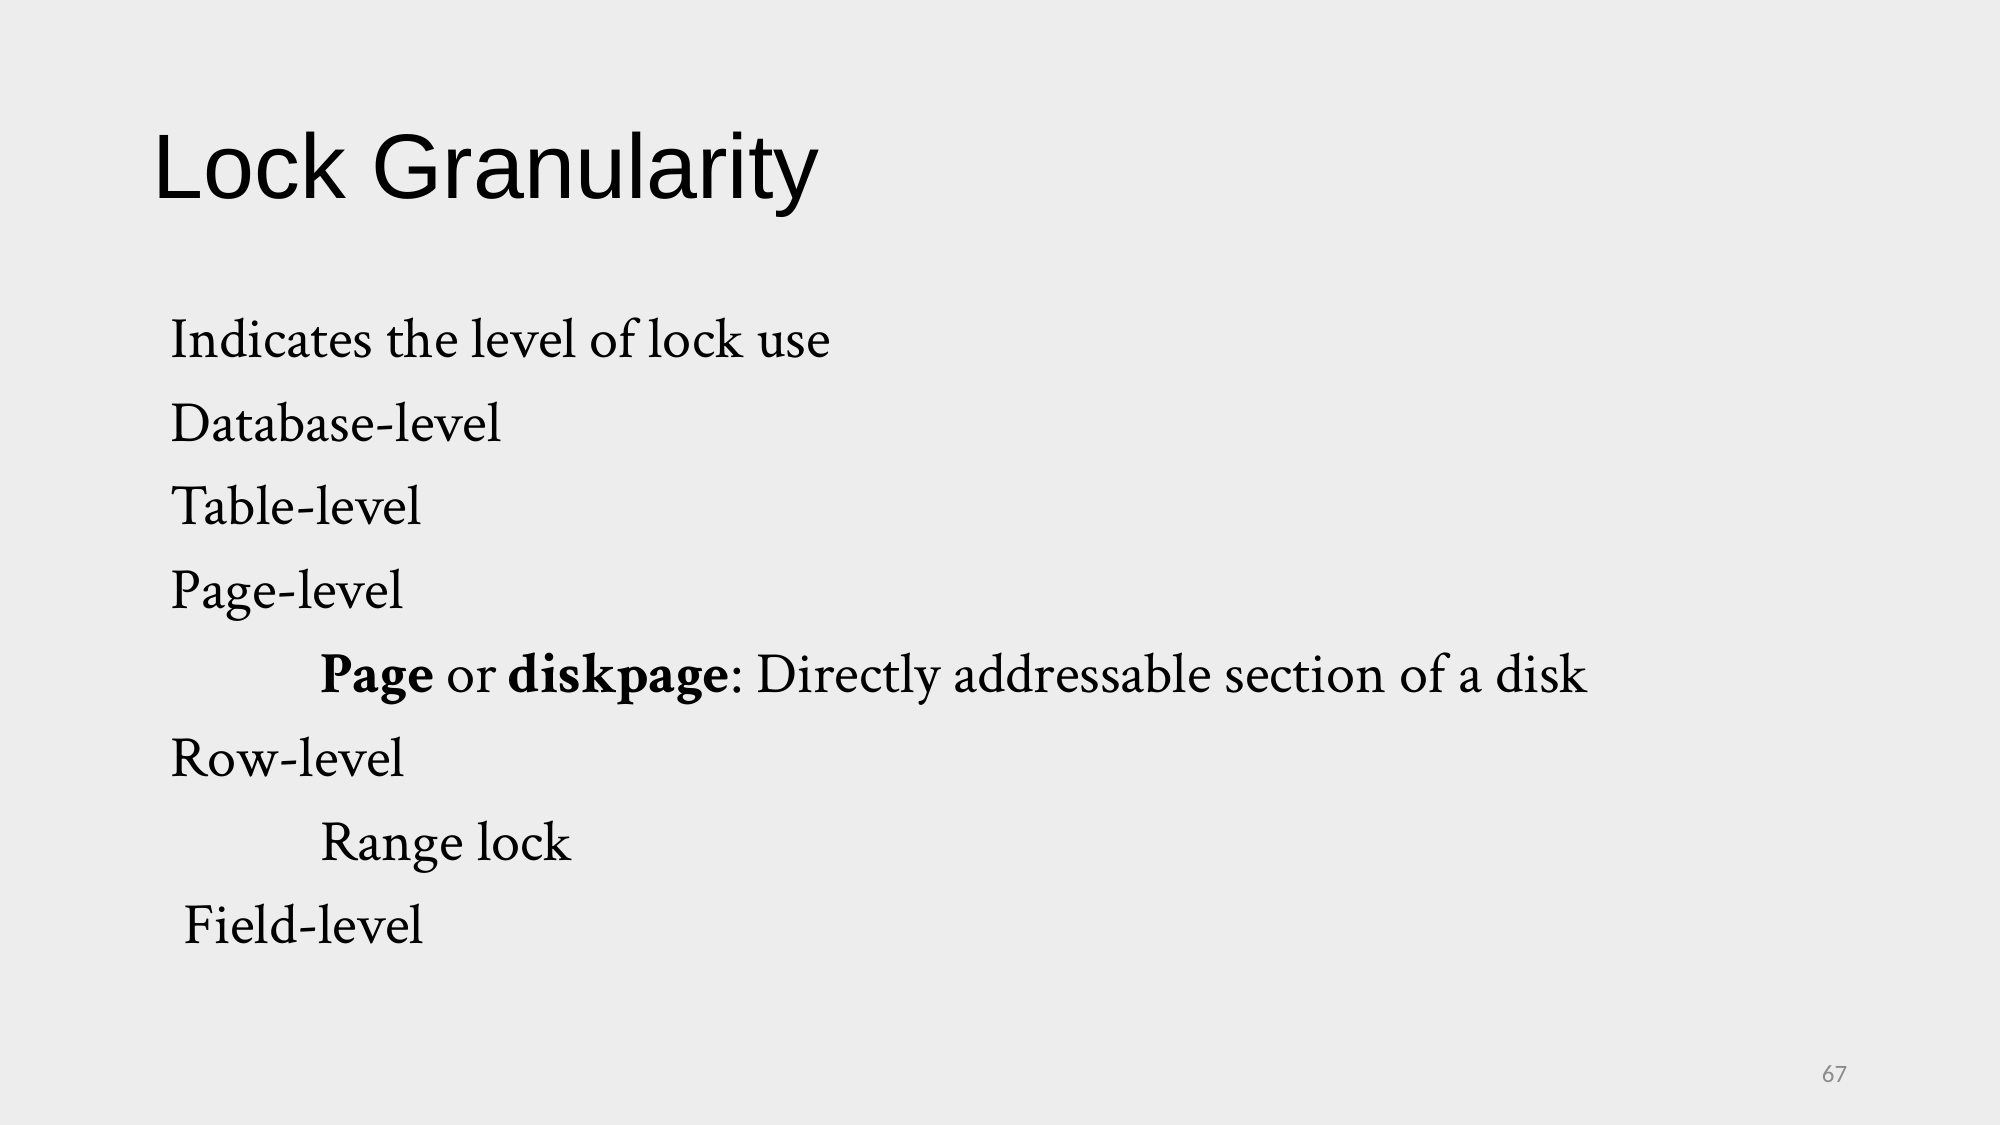

# Lock Granularity
Indicates the level of lock use
Database-level
Table-level
Page-level
	Page or diskpage: Directly addressable section of a disk
Row-level
	Range lock
 Field-level

67